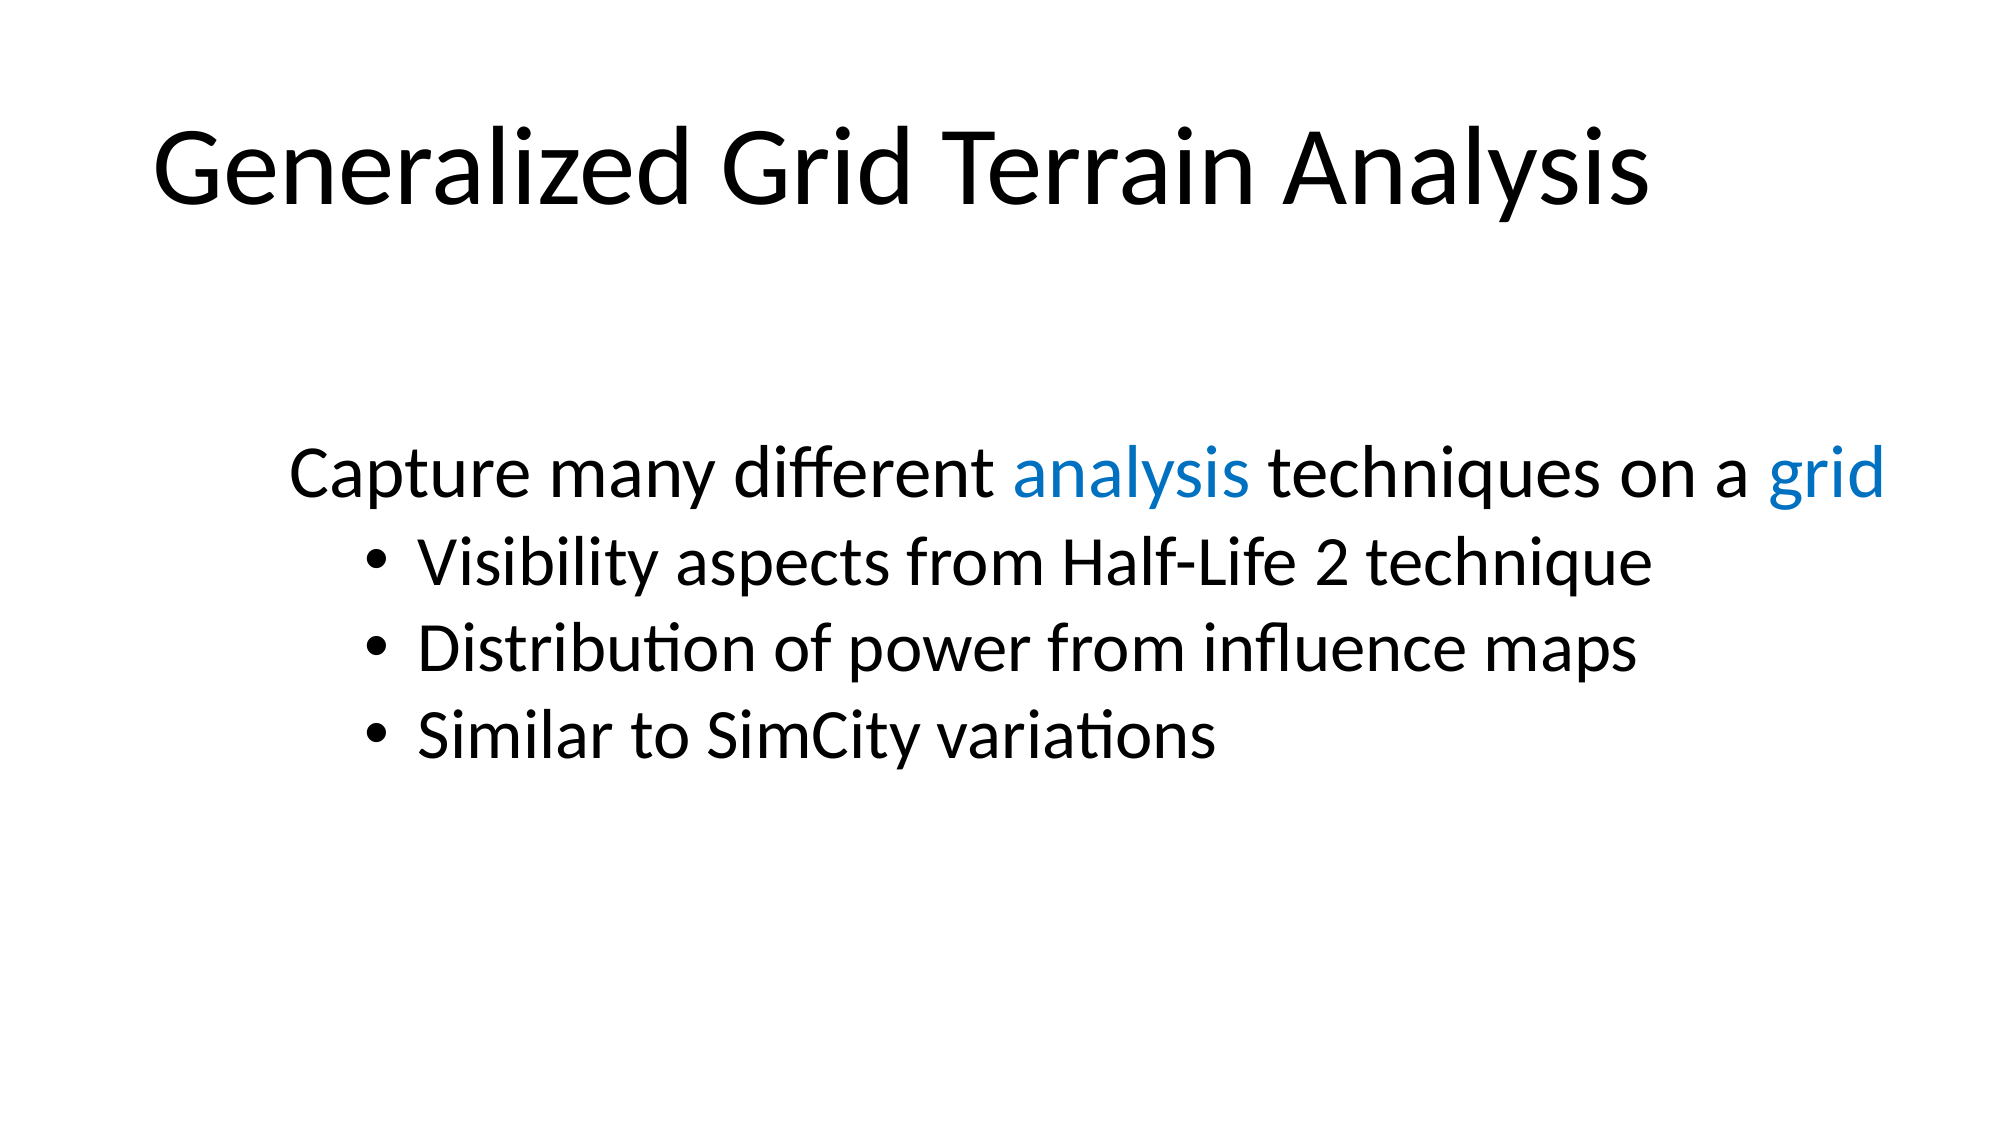

# Generalized Grid Terrain Analysis
Capture many different analysis techniques on a grid
 Visibility aspects from Half-Life 2 technique
 Distribution of power from influence maps
 Similar to SimCity variations